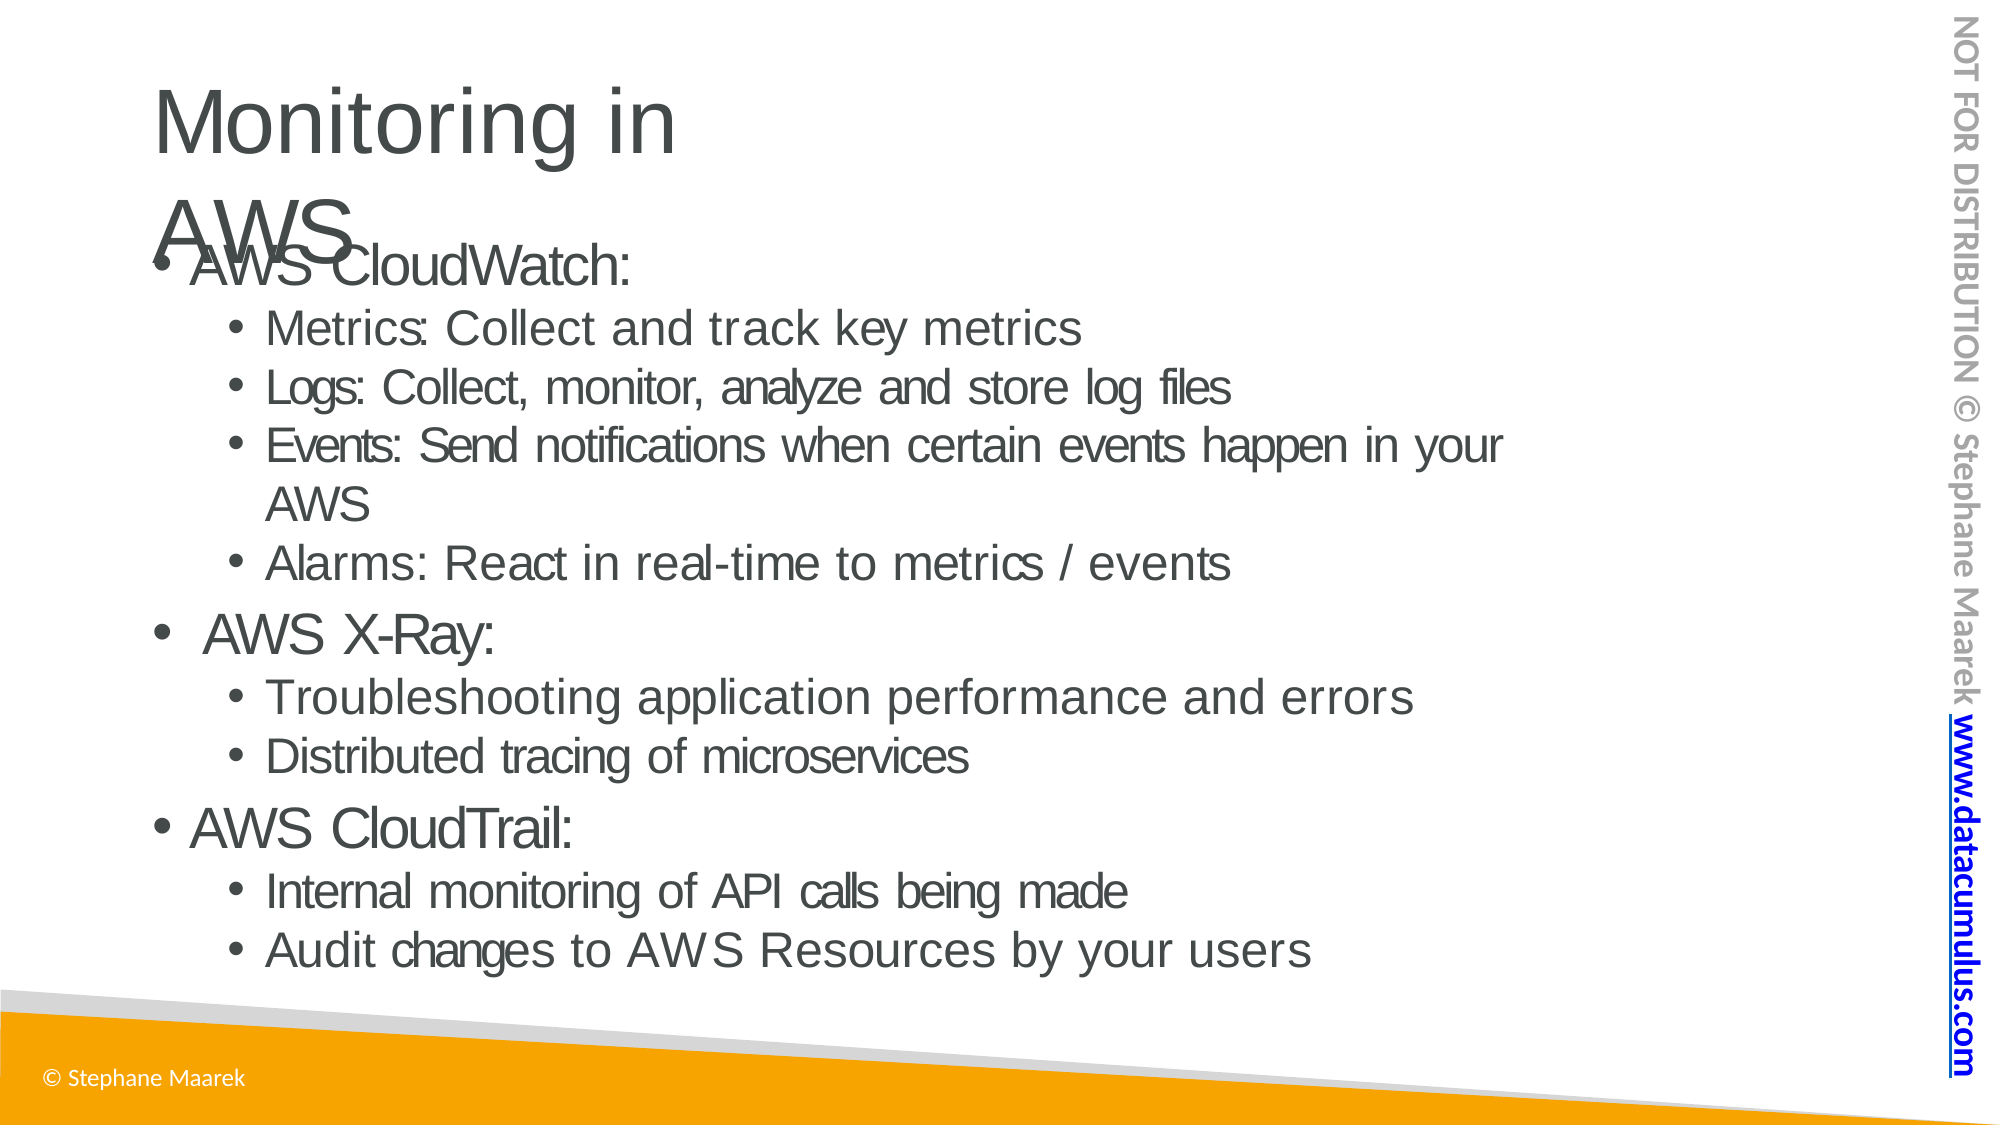

NOT FOR DISTRIBUTION © Stephane Maarek www.datacumulus.com
# Monitoring in AWS
AWS CloudWatch:
Metrics: Collect and track key metrics
Logs: Collect, monitor, analyze and store log files
Events: Send notifications when certain events happen in your AWS
Alarms: React in real-time to metrics / events
AWS X-Ray:
Troubleshooting application performance and errors
Distributed tracing of microservices
AWS CloudTrail:
Internal monitoring of API calls being made
Audit changes to AWS Resources by your users
© Stephane Maarek